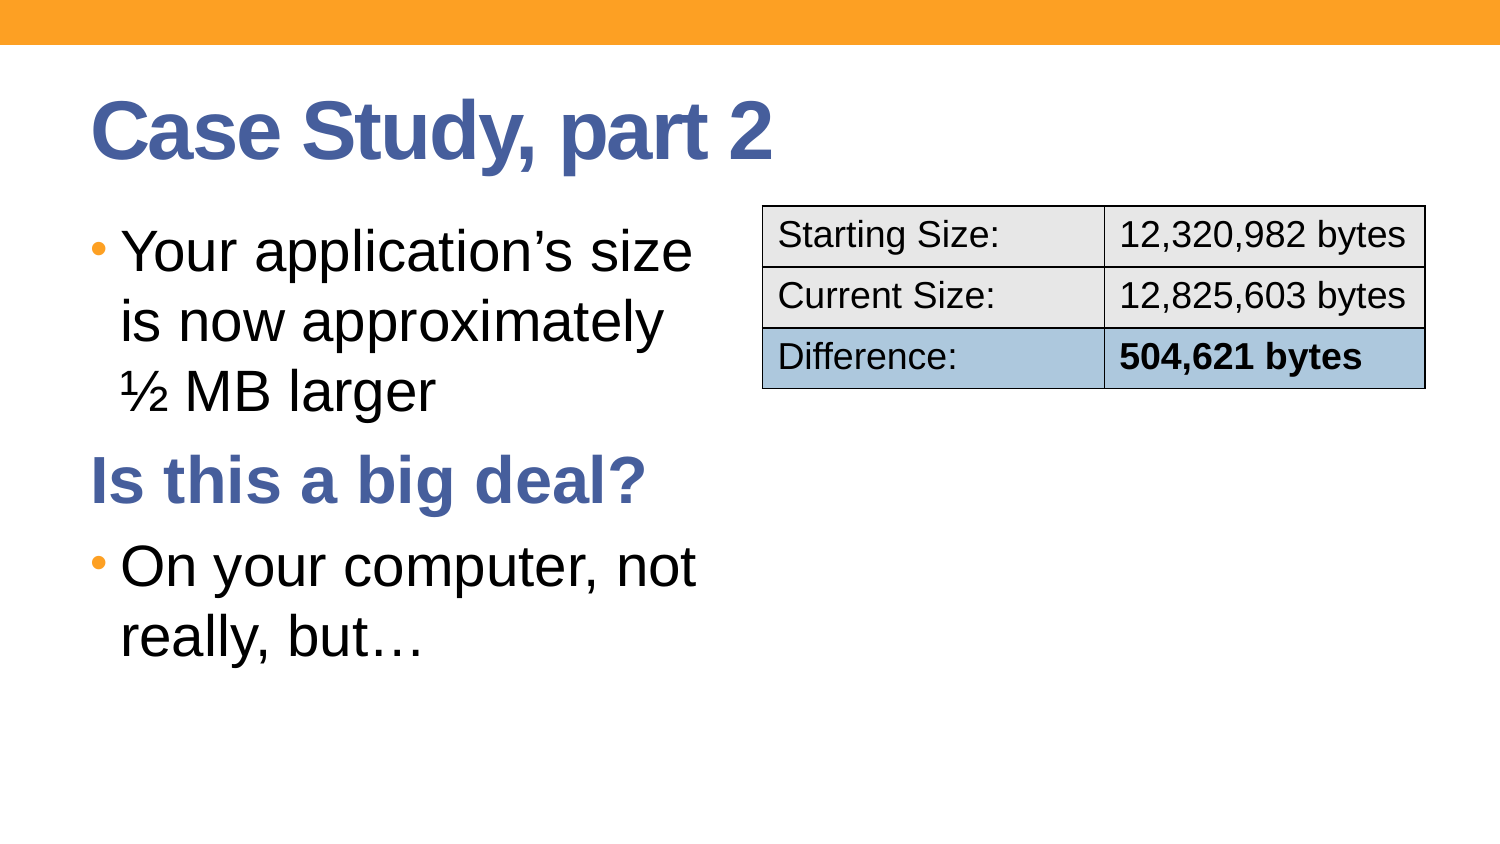

# Case Study, part 2
Your application’s size is now approximately ½ MB larger
Is this a big deal?
On your computer, not really, but…
| Starting Size: | 12,320,982 bytes |
| --- | --- |
| Current Size: | 12,825,603 bytes |
| Difference: | 504,621 bytes |